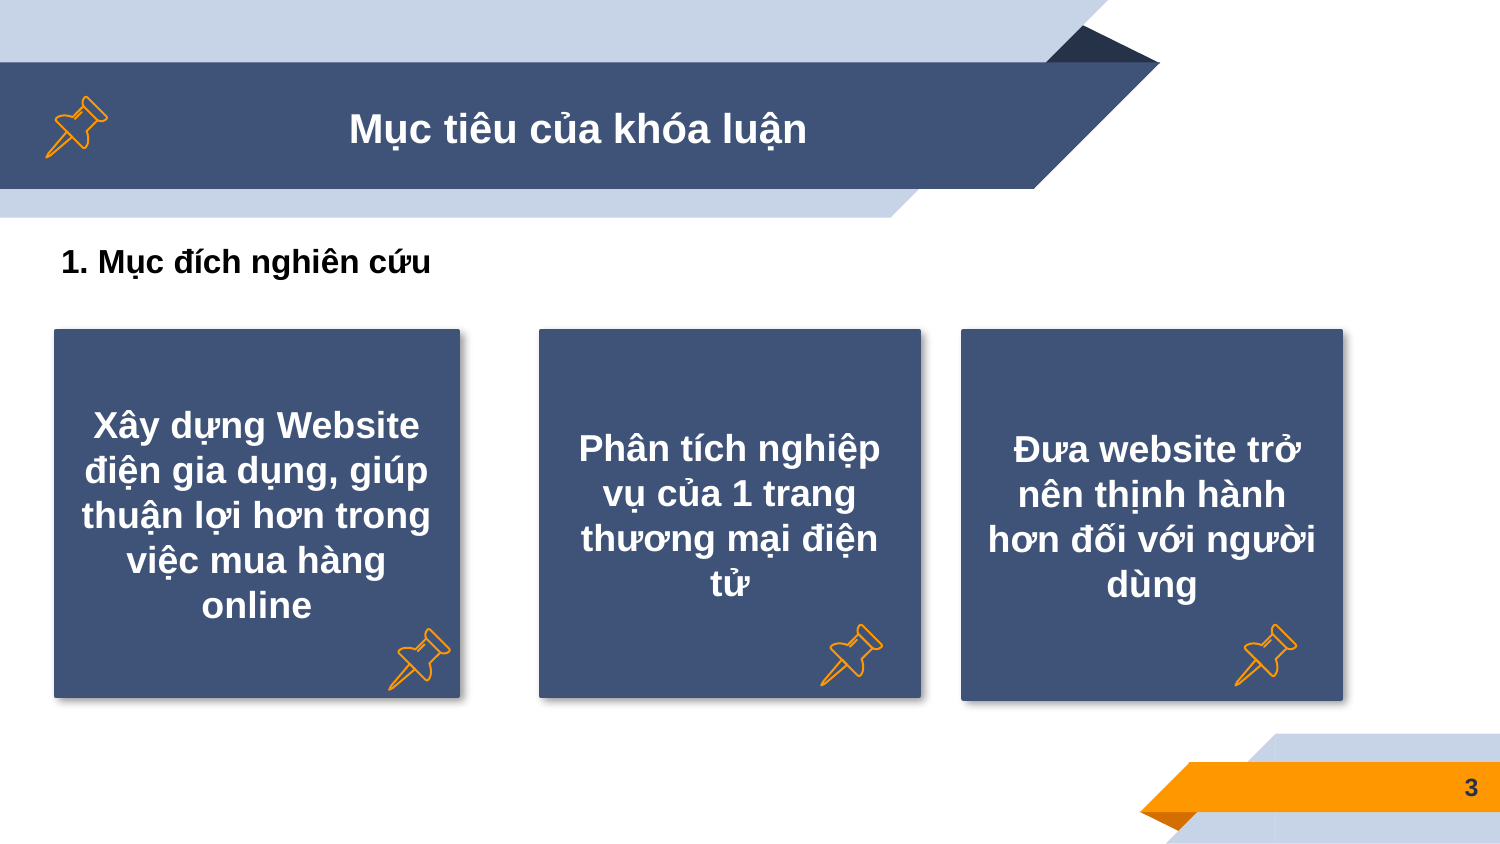

# Mục tiêu của khóa luận

1. Mục đích nghiên cứu
Xây dựng Website điện gia dụng, giúp thuận lợi hơn trong việc mua hàng online
Phân tích nghiệp vụ của 1 trang thương mại điện tử
 Đưa website trở nên thịnh hành hơn đối với người dùng

3